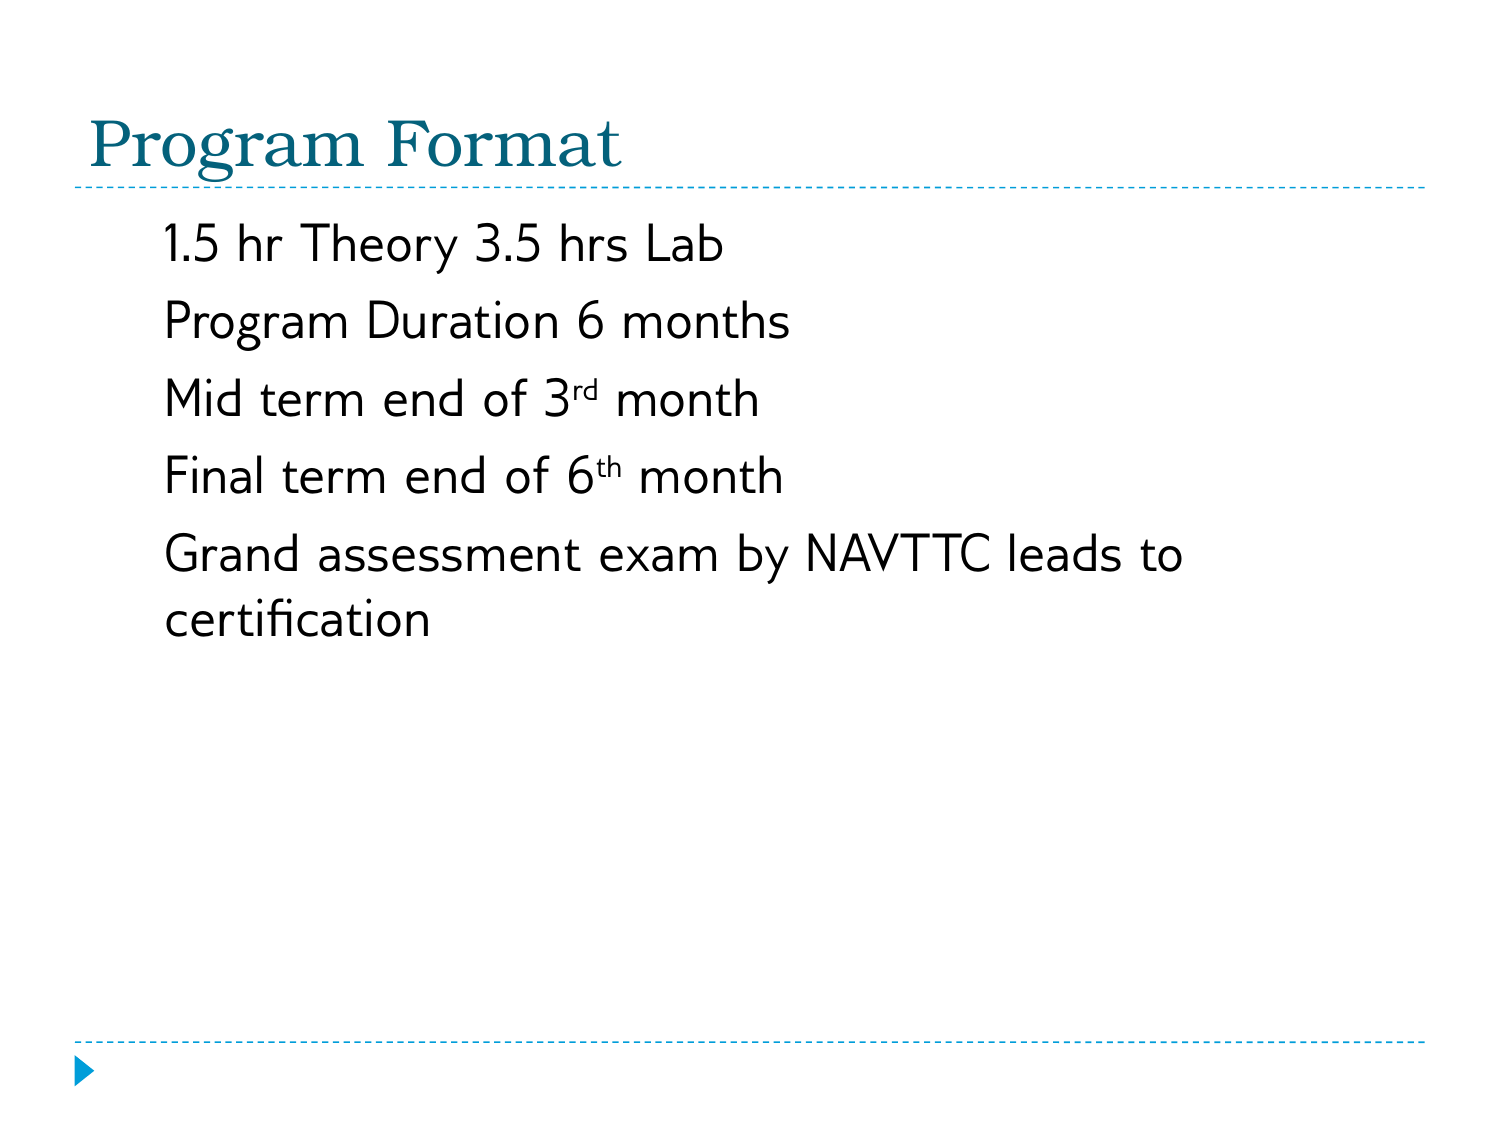

Program Format
1.5 hr Theory 3.5 hrs Lab
Program Duration 6 months
Mid term end of 3rd month
Final term end of 6th month
Grand assessment exam by NAVTTC leads to certification